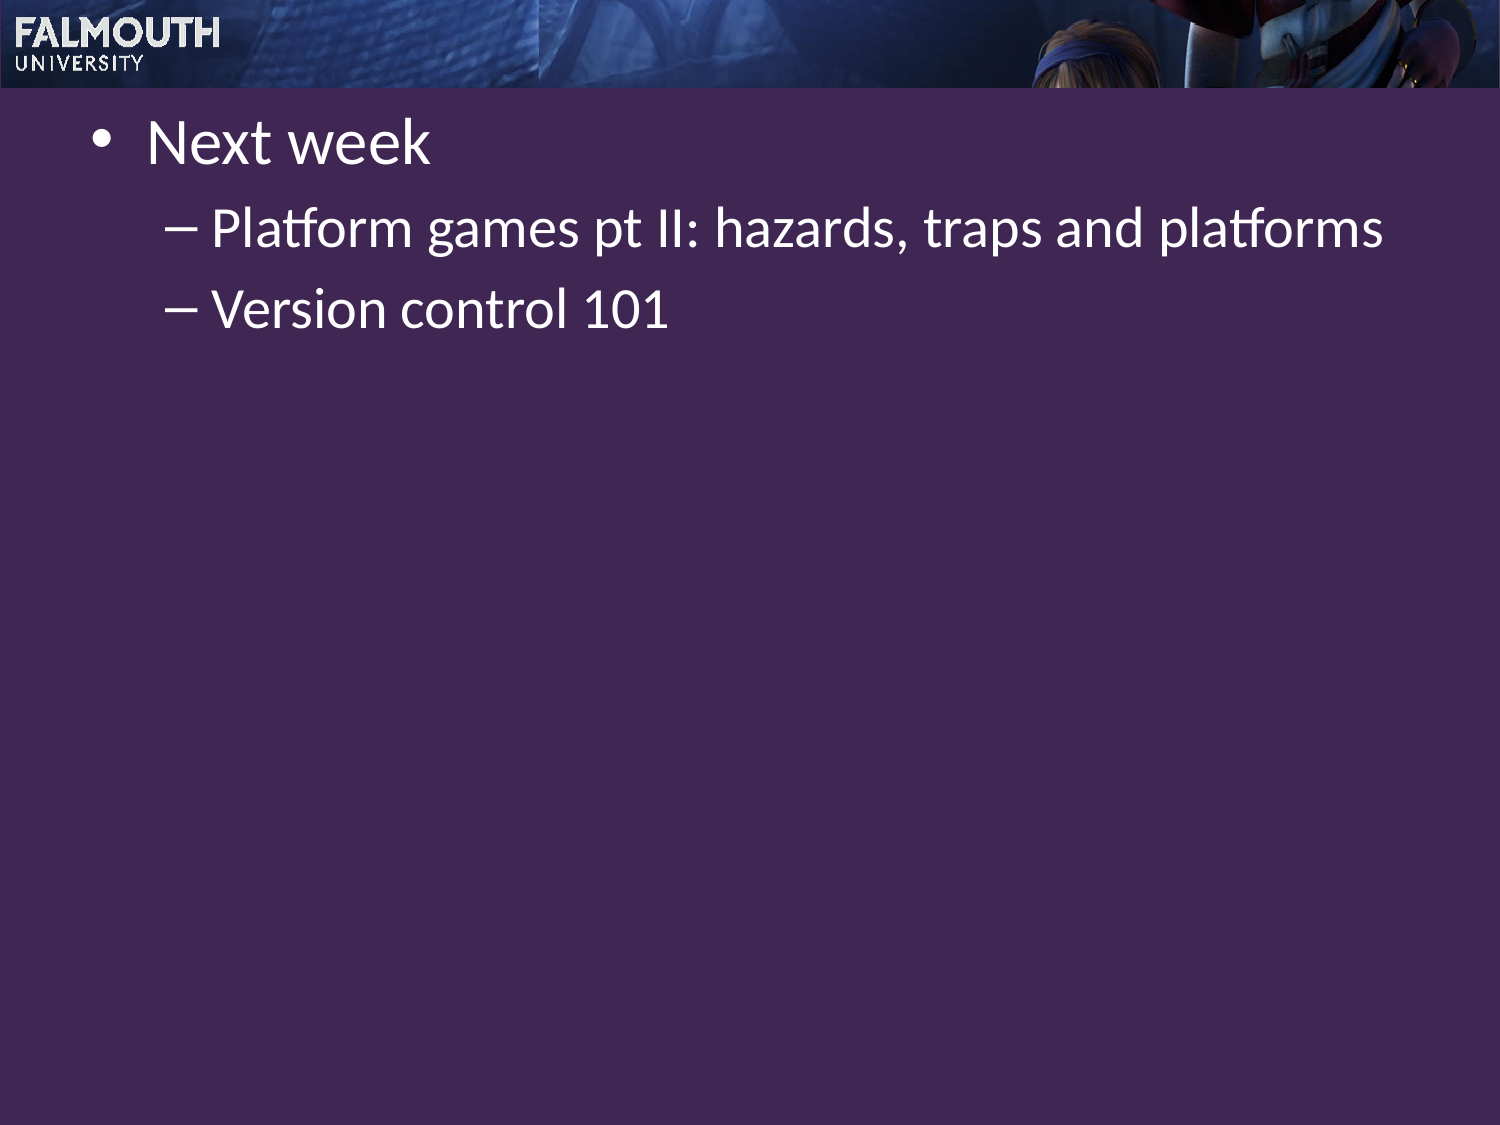

Next week
Platform games pt II: hazards, traps and platforms
Version control 101